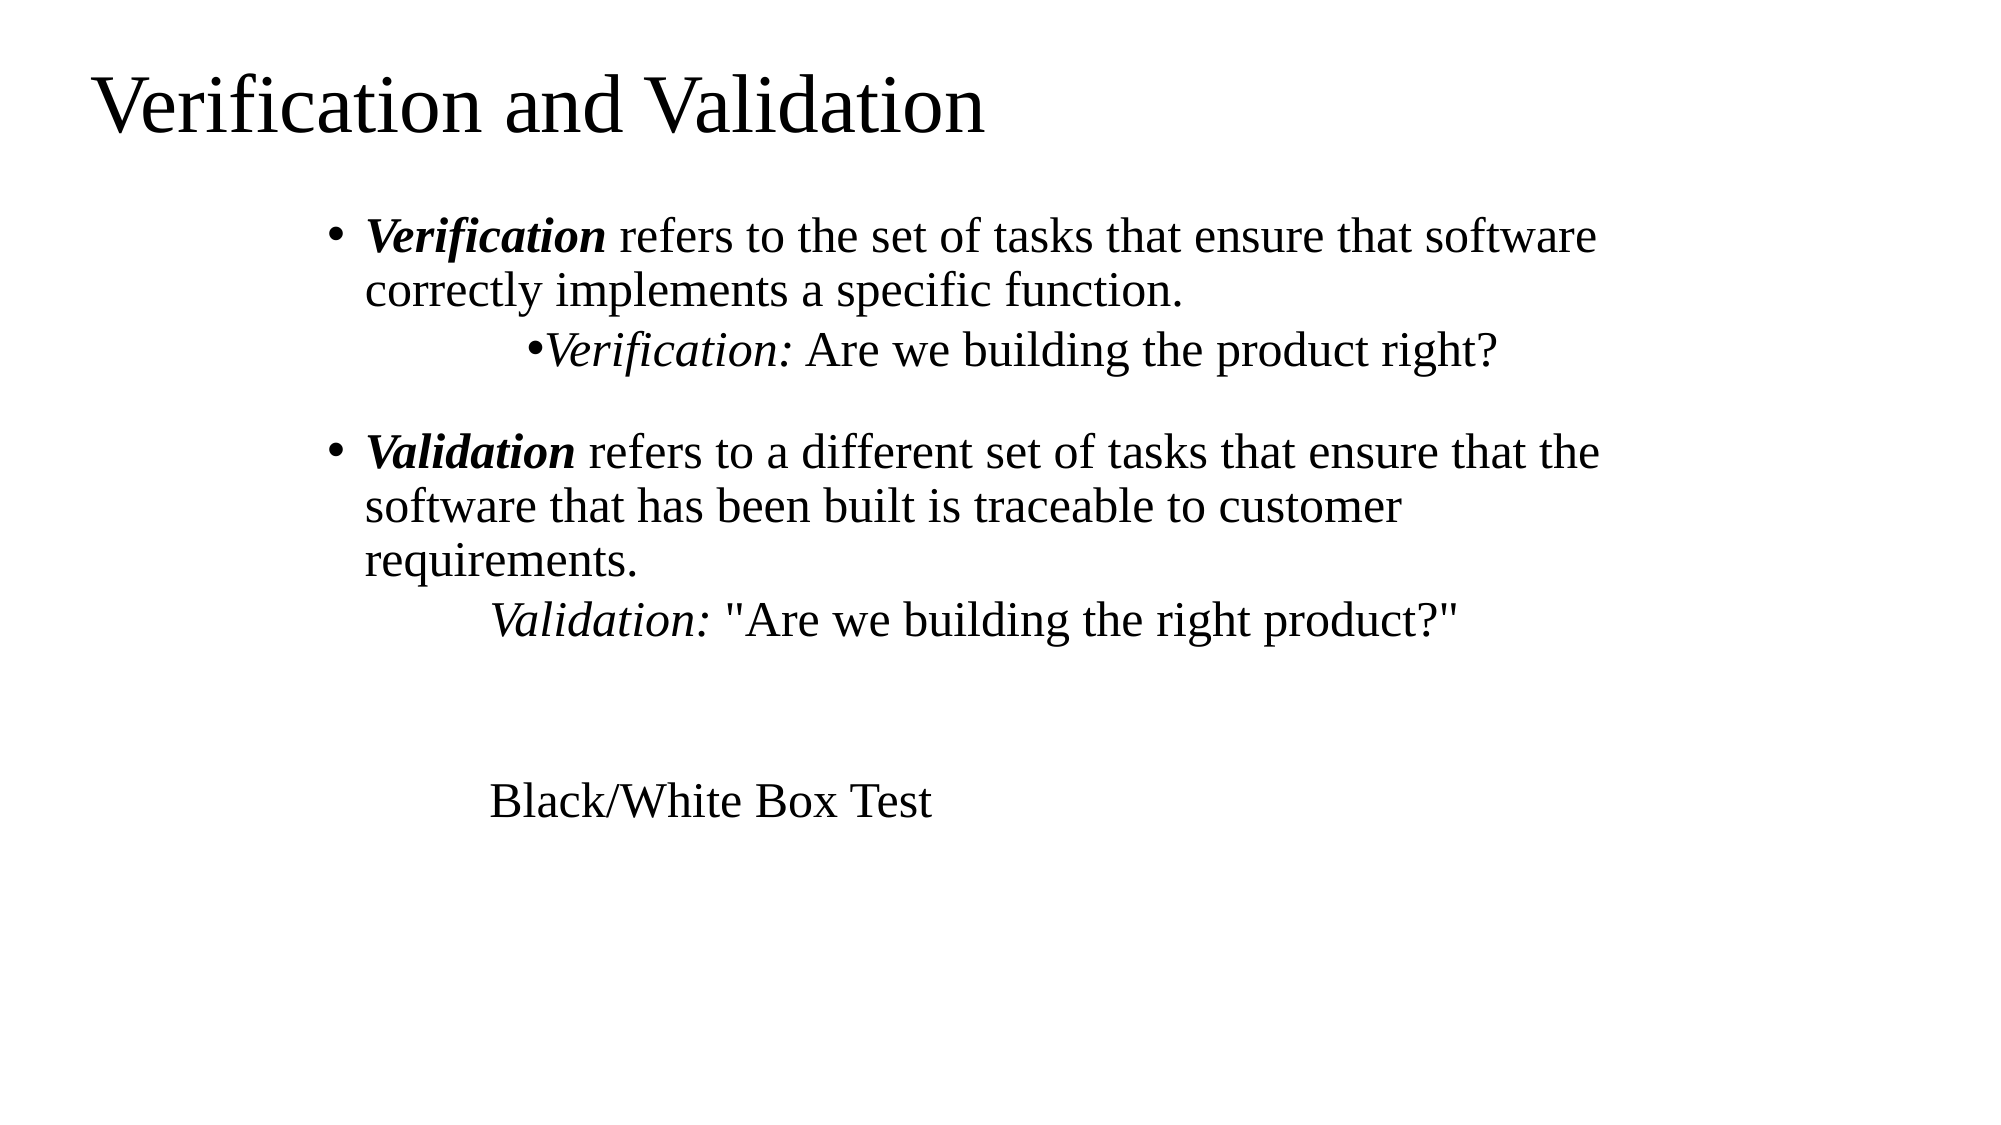

# Verification and Validation
Verification refers to the set of tasks that ensure that software correctly implements a specific function.
Verification: Are we building the product right?
Validation refers to a different set of tasks that ensure that the software that has been built is traceable to customer requirements.
Validation: "Are we building the right product?"

Black/White Box Test
112